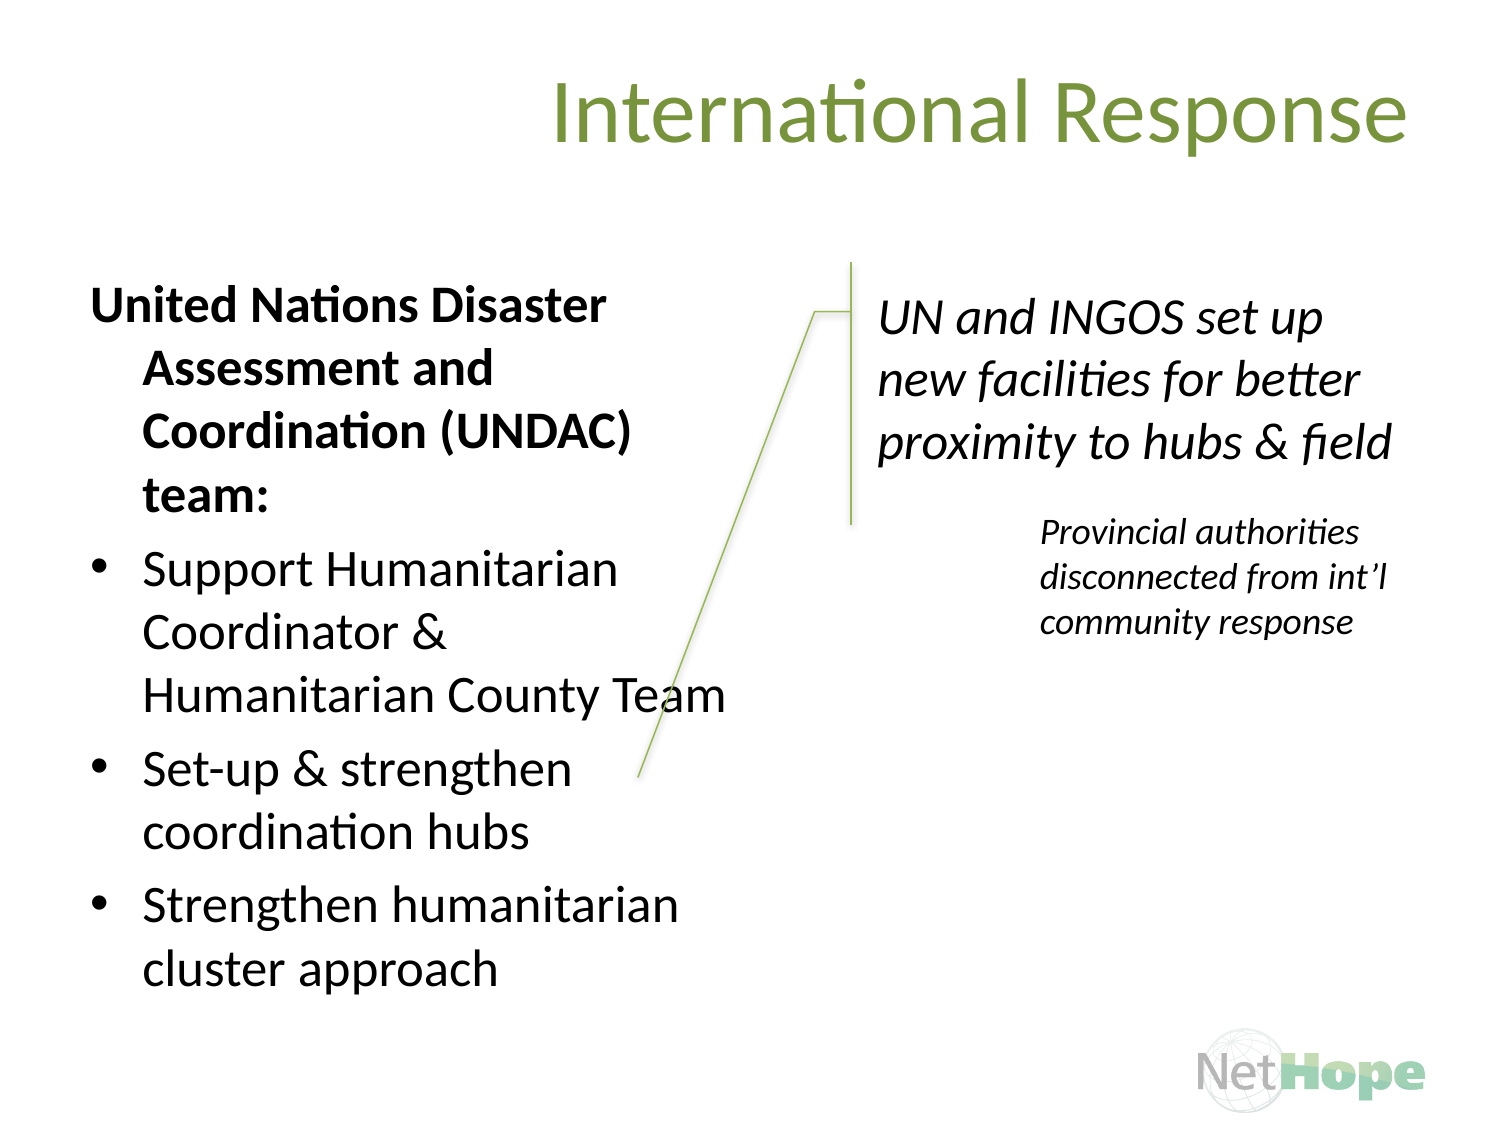

# International Response
United Nations Disaster Assessment and Coordination (UNDAC) team:
Support Humanitarian Coordinator & Humanitarian County Team
Set-up & strengthen coordination hubs
Strengthen humanitarian cluster approach

UN and INGOS set up new facilities for better proximity to hubs & field
Provincial authorities disconnected from int’l community response